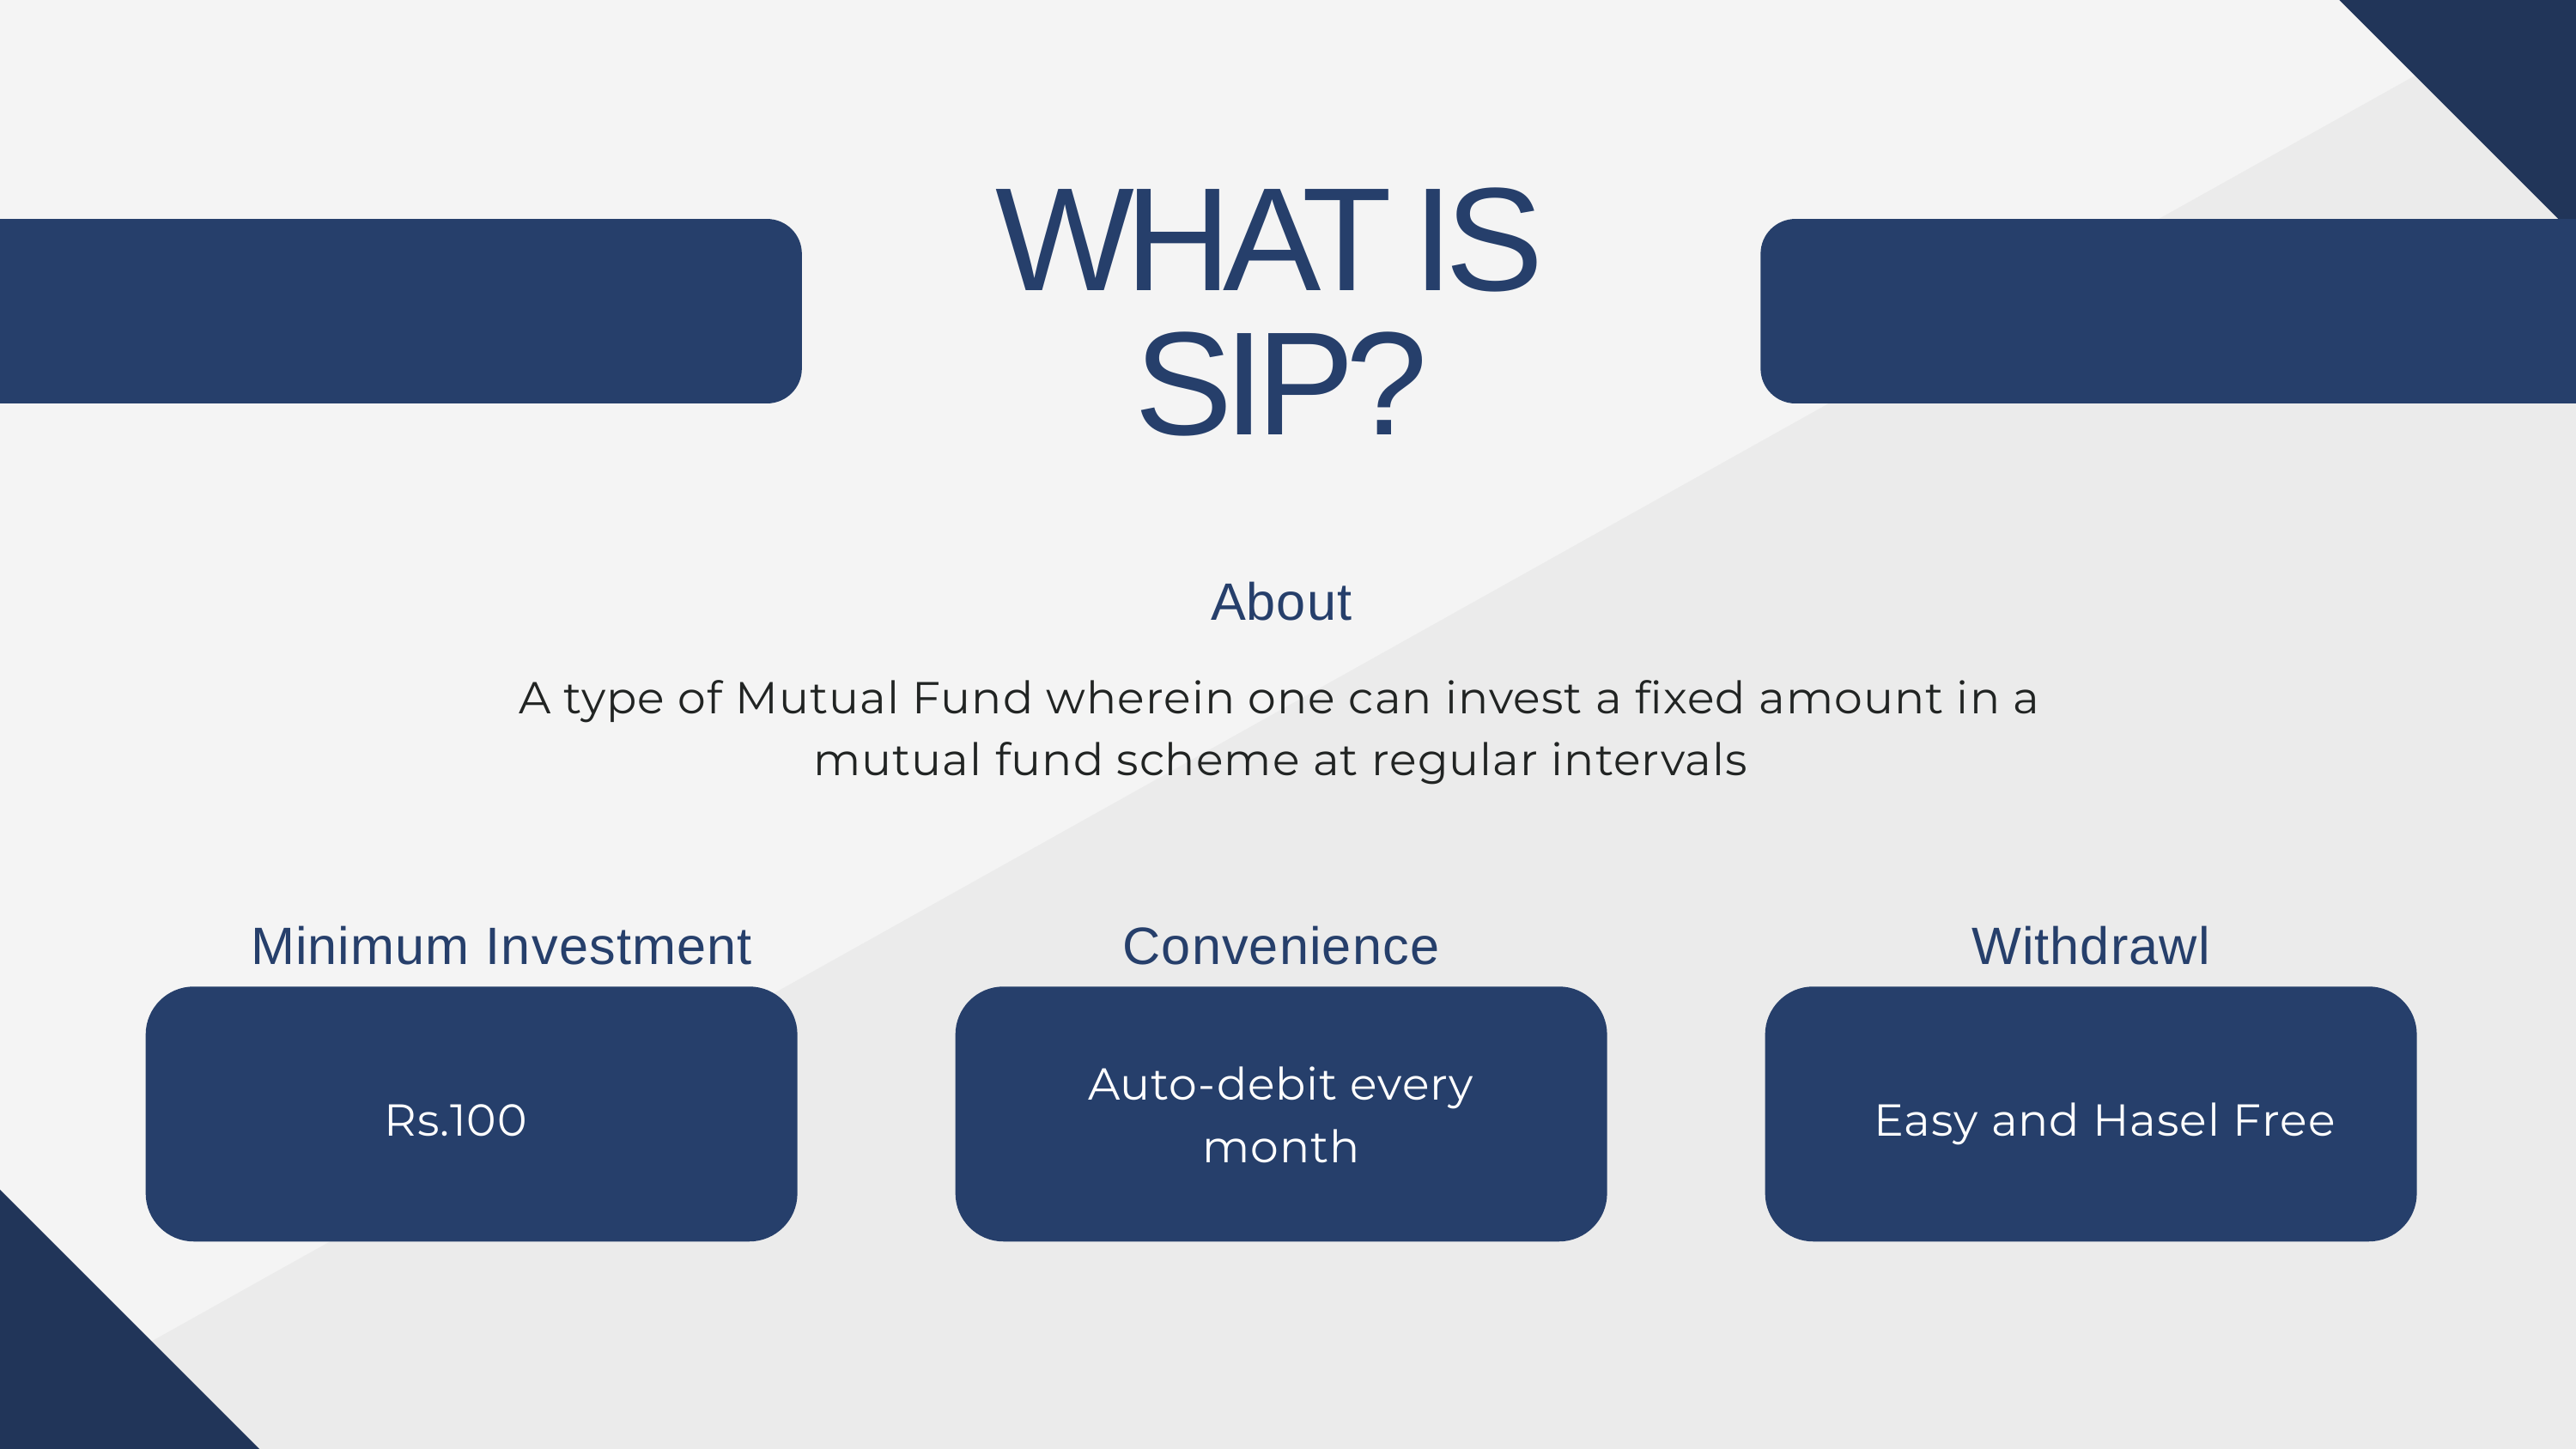

WHAT IS  SIP?

About

A type of Mutual Fund wherein one can invest a fixed amount in a mutual fund scheme at regular intervals
Minimum Investment
Convenience
Withdrawl

Auto-debit every month
Rs.100
Easy and Hasel Free